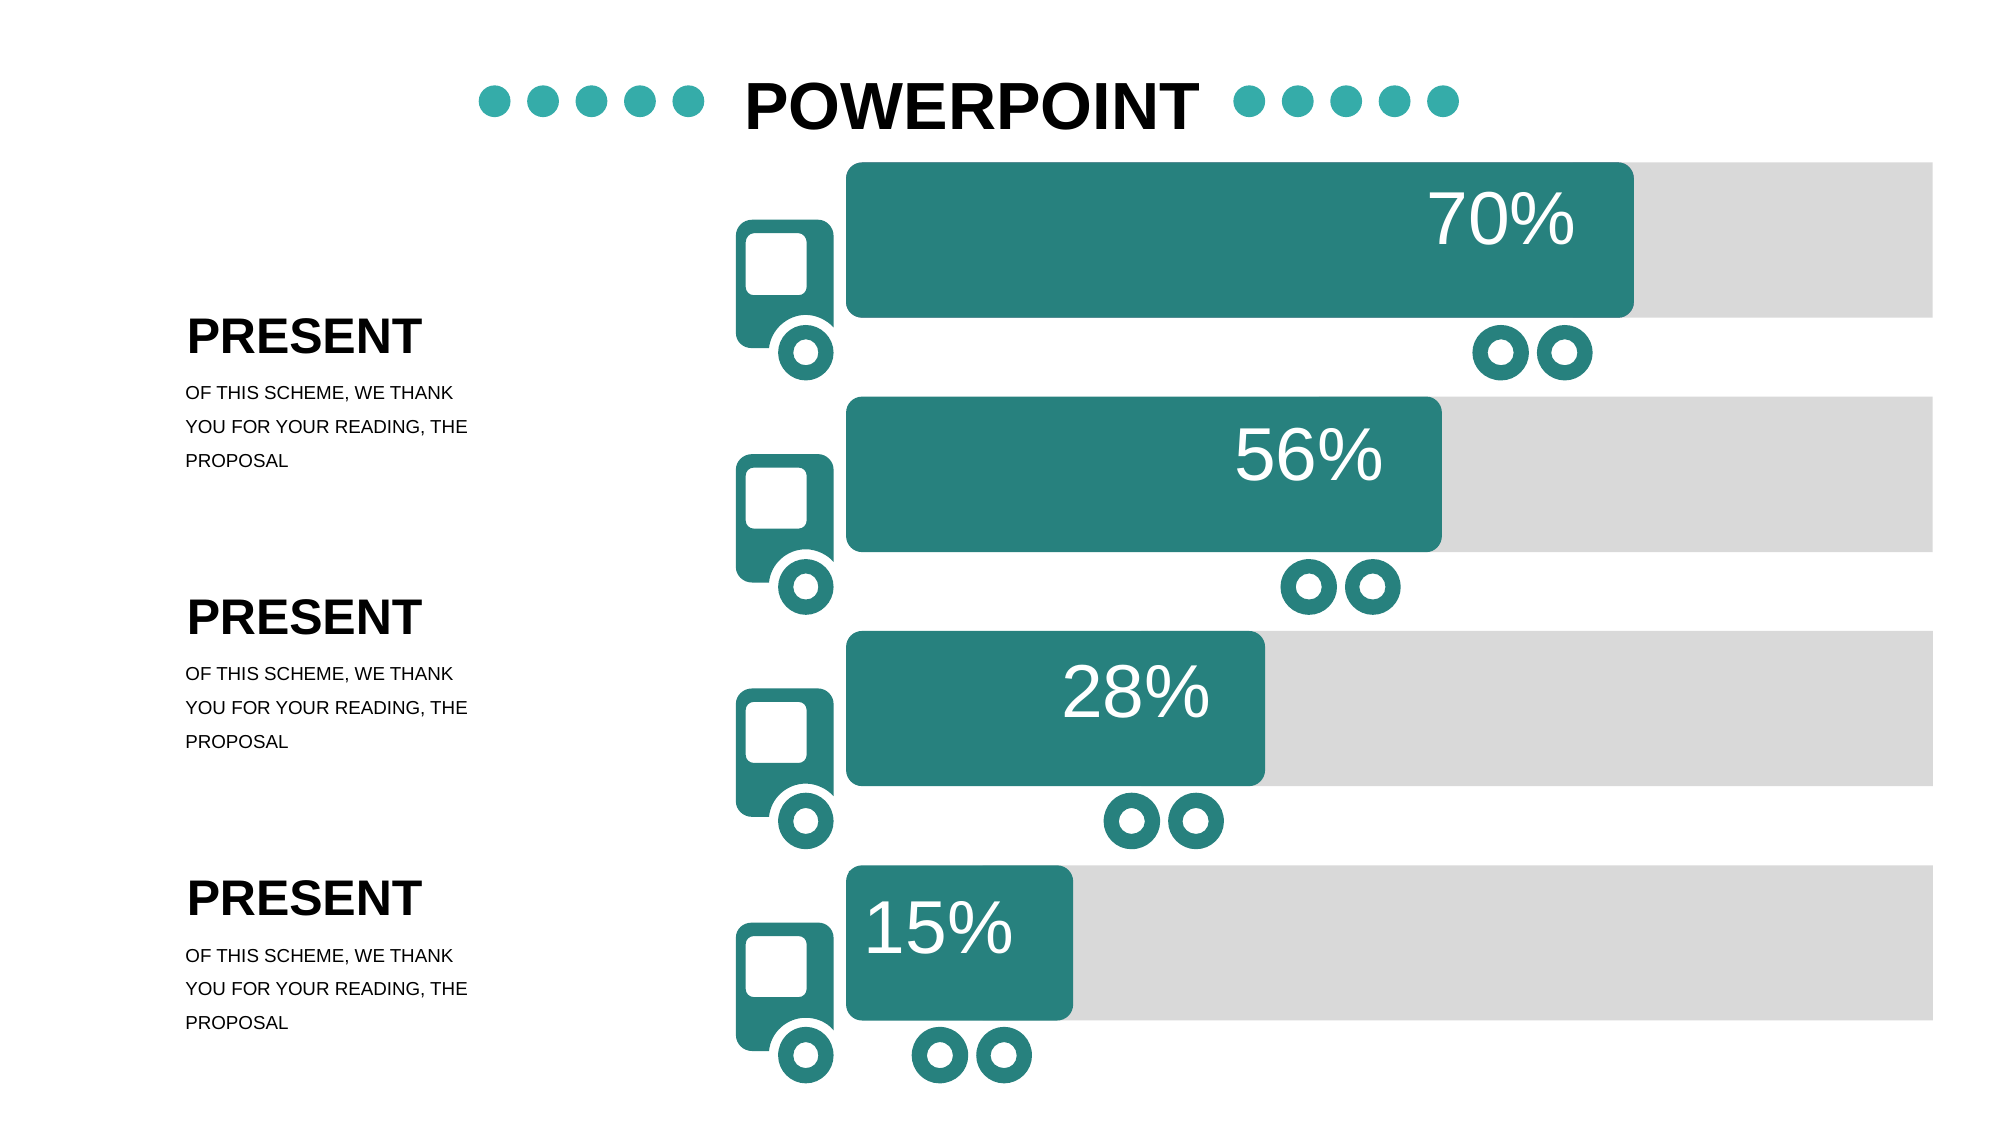

POWERPOINT

70%

PRESENT
OF THIS SCHEME, WE THANK YOU FOR YOUR READING, THE PROPOSAL

56%

PRESENT
OF THIS SCHEME, WE THANK YOU FOR YOUR READING, THE PROPOSAL

28%

PRESENT
OF THIS SCHEME, WE THANK YOU FOR YOUR READING, THE PROPOSAL

15%